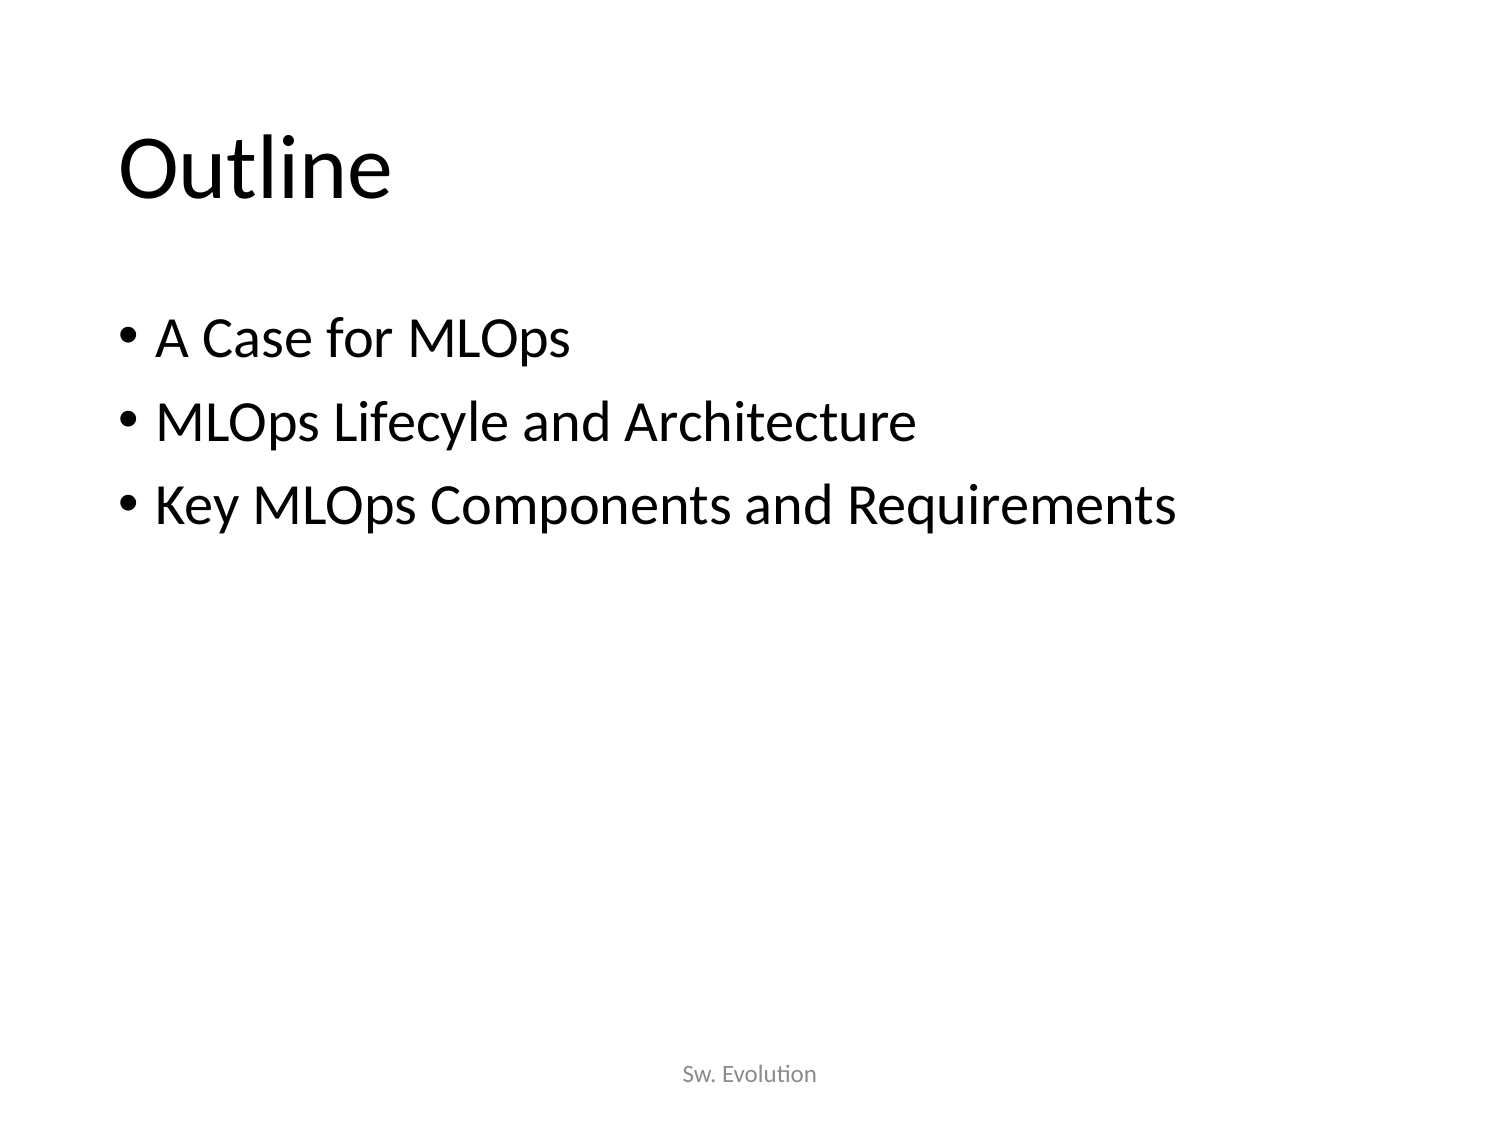

# Outline
A Case for MLOps
MLOps Lifecyle and Architecture
Key MLOps Components and Requirements
Sw. Evolution